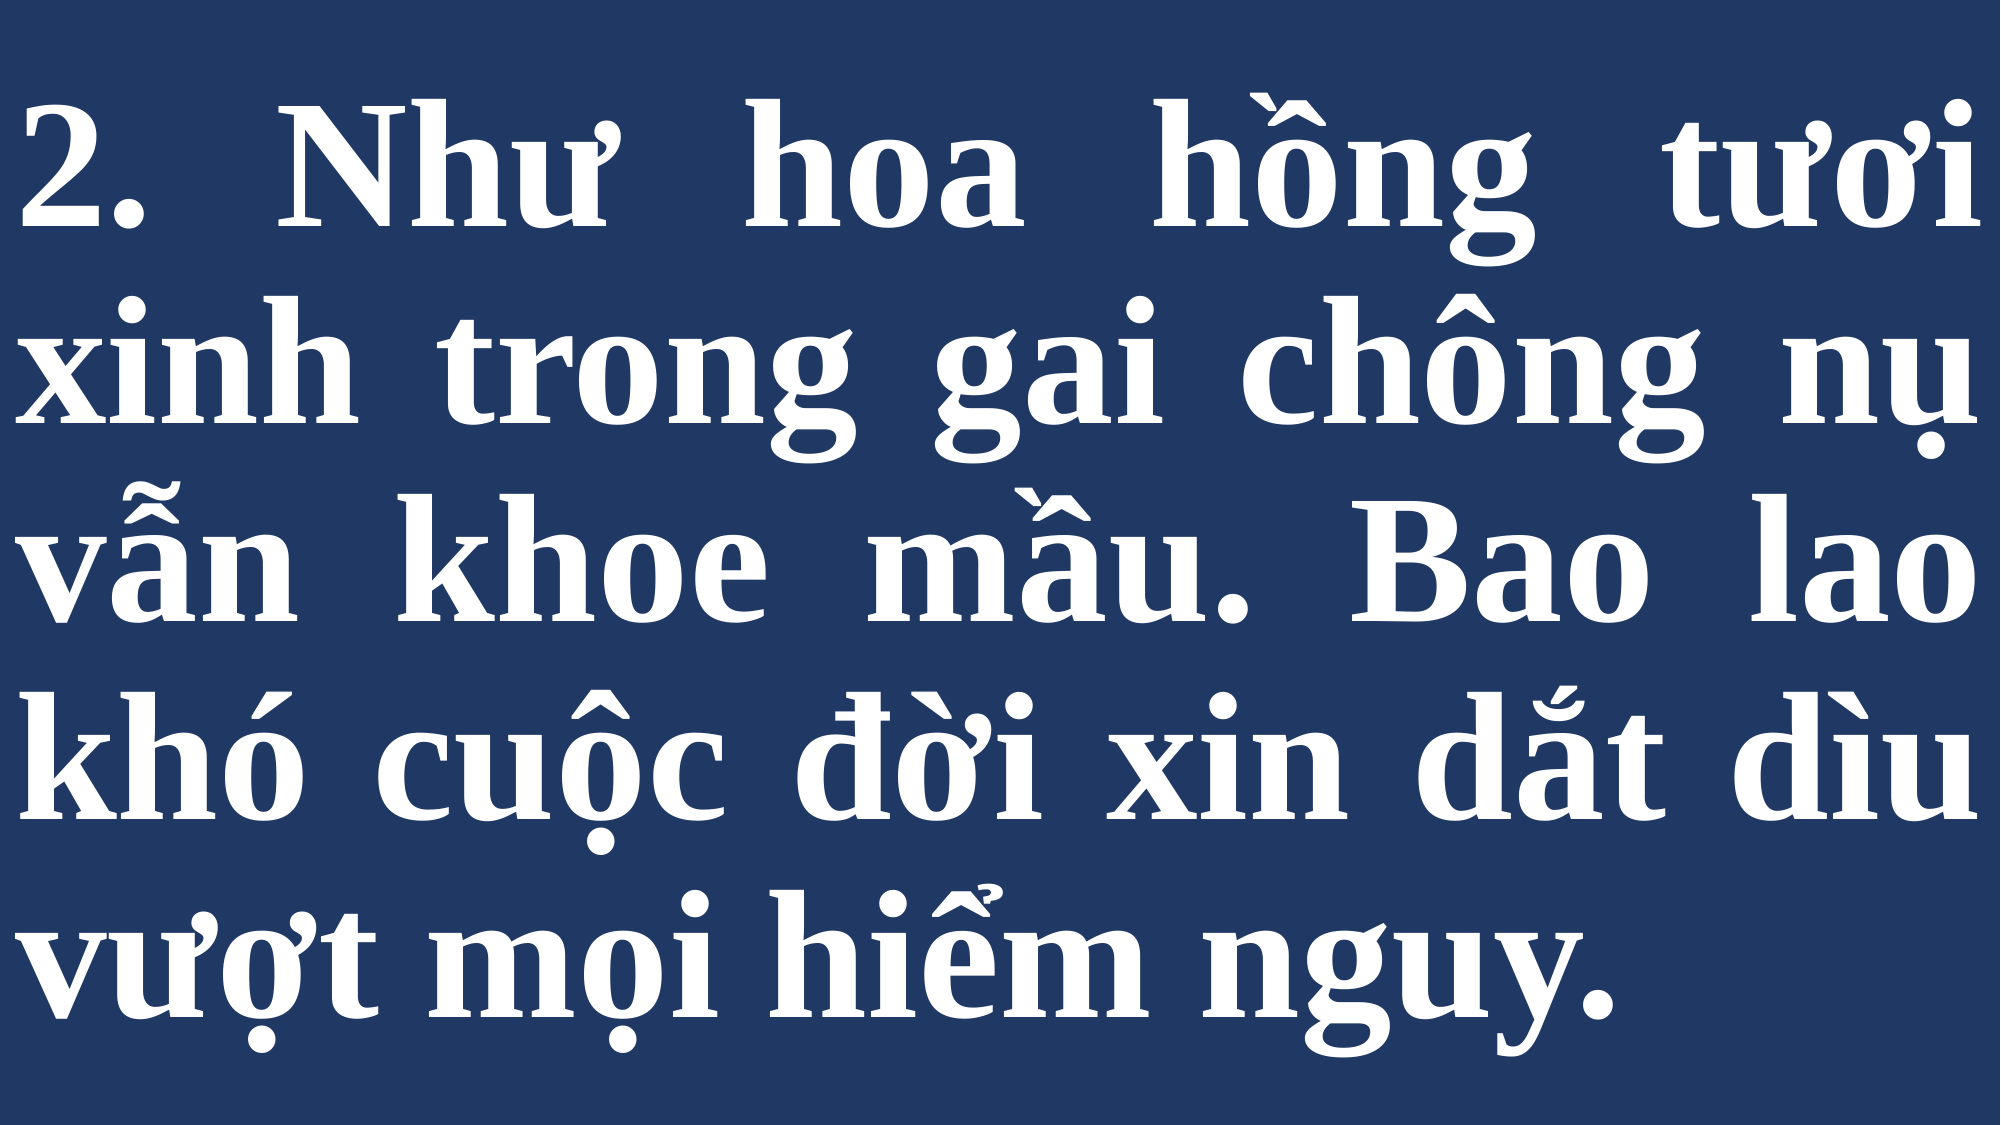

# 2. Như hoa hồng tươi xinh trong gai chông nụ vẫn khoe mầu. Bao lao khó cuộc đời xin dắt dìu vượt mọi hiểm nguy.